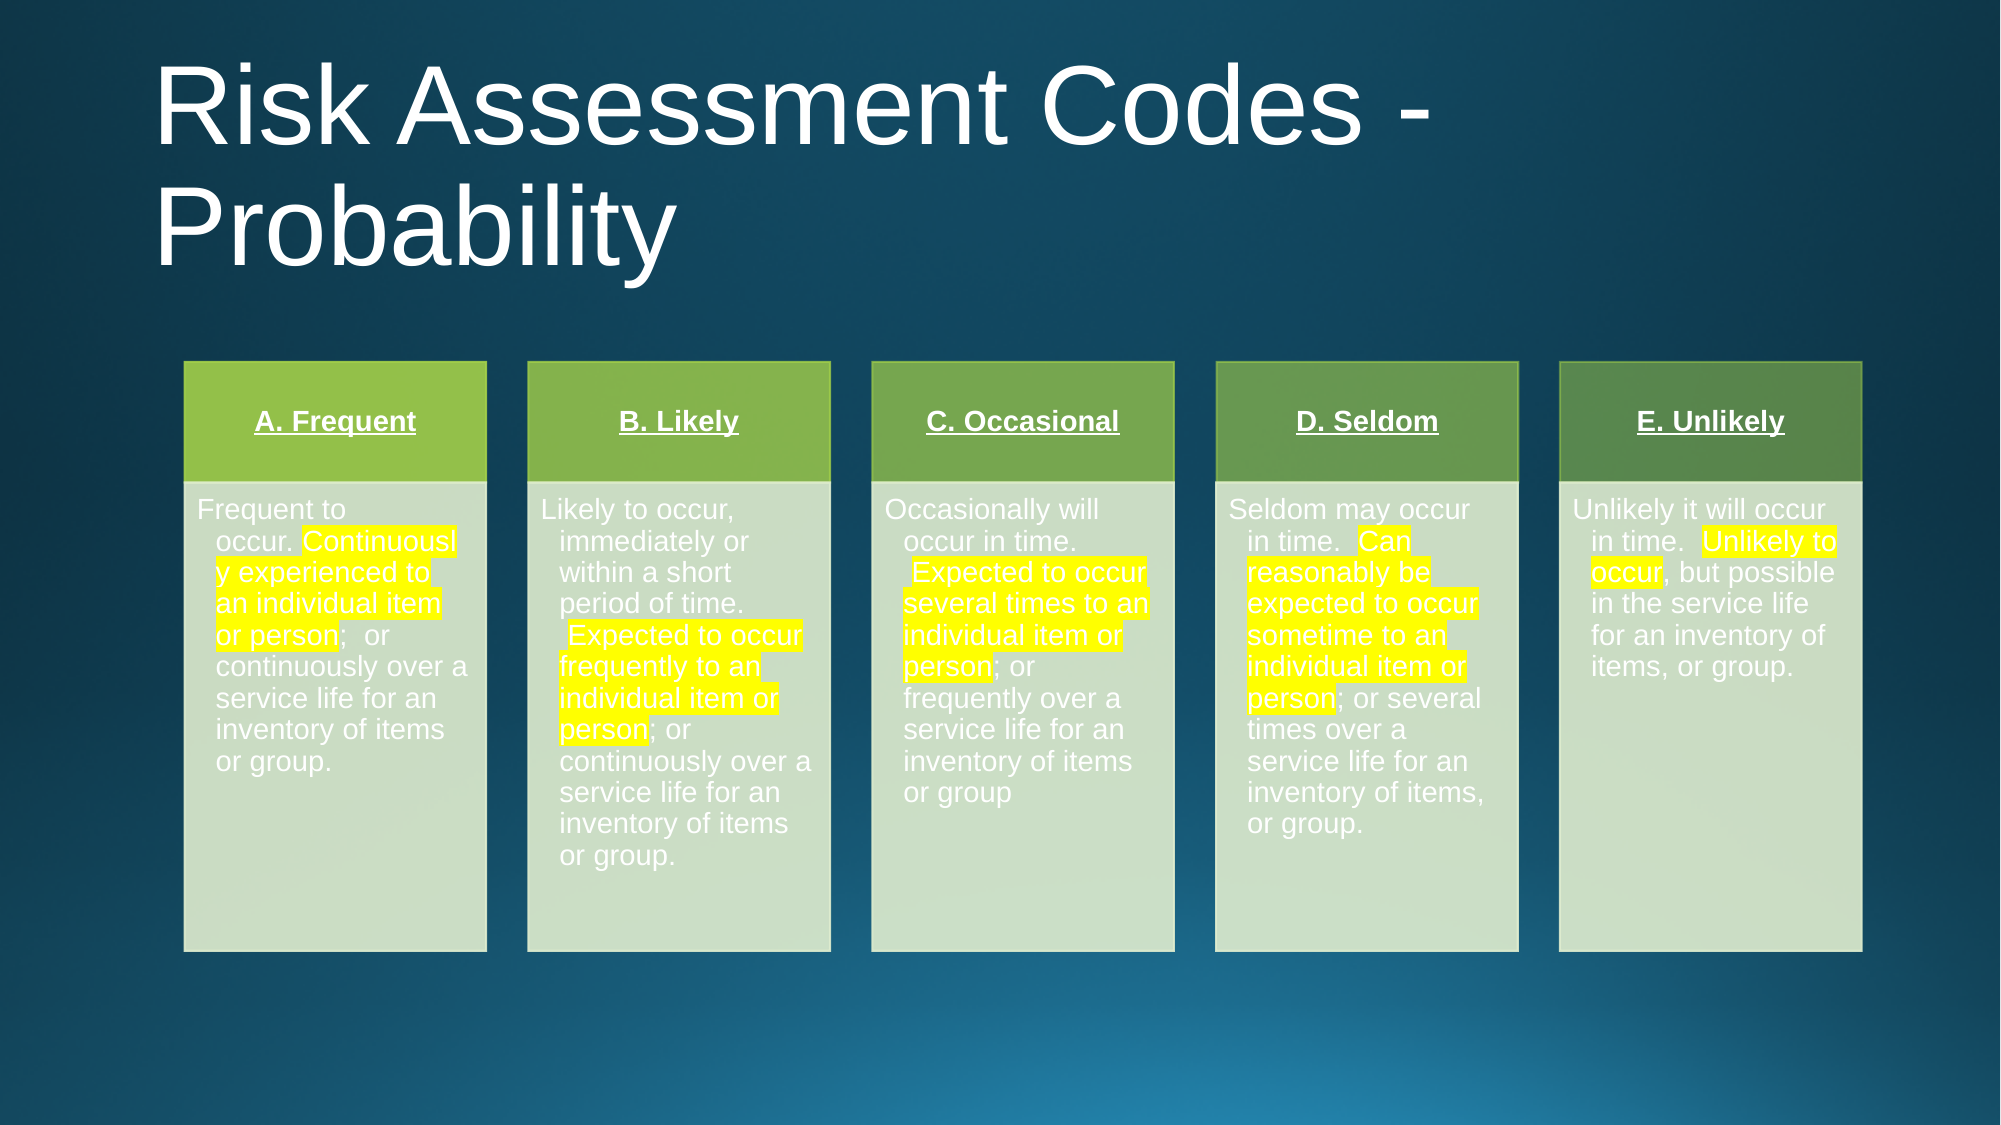

# Risk Assessment Codes - Probability
A. Frequent
Frequent to occur. Continuously experienced to an individual item or person;  or continuously over a service life for an inventory of items or group.
B. Likely
Likely to occur, immediately or within a short period of time.  Expected to occur frequently to an individual item or person; or continuously over a service life for an inventory of items or group.
C. Occasional
Occasionally will occur in time.  Expected to occur several times to an individual item or person; or frequently over a service life for an inventory of items or group
D. Seldom
Seldom may occur in time.  Can reasonably be expected to occur sometime to an individual item or person; or several times over a service life for an inventory of items, or group.
E. Unlikely
Unlikely it will occur in time.  Unlikely to occur, but possible in the service life for an inventory of items, or group.